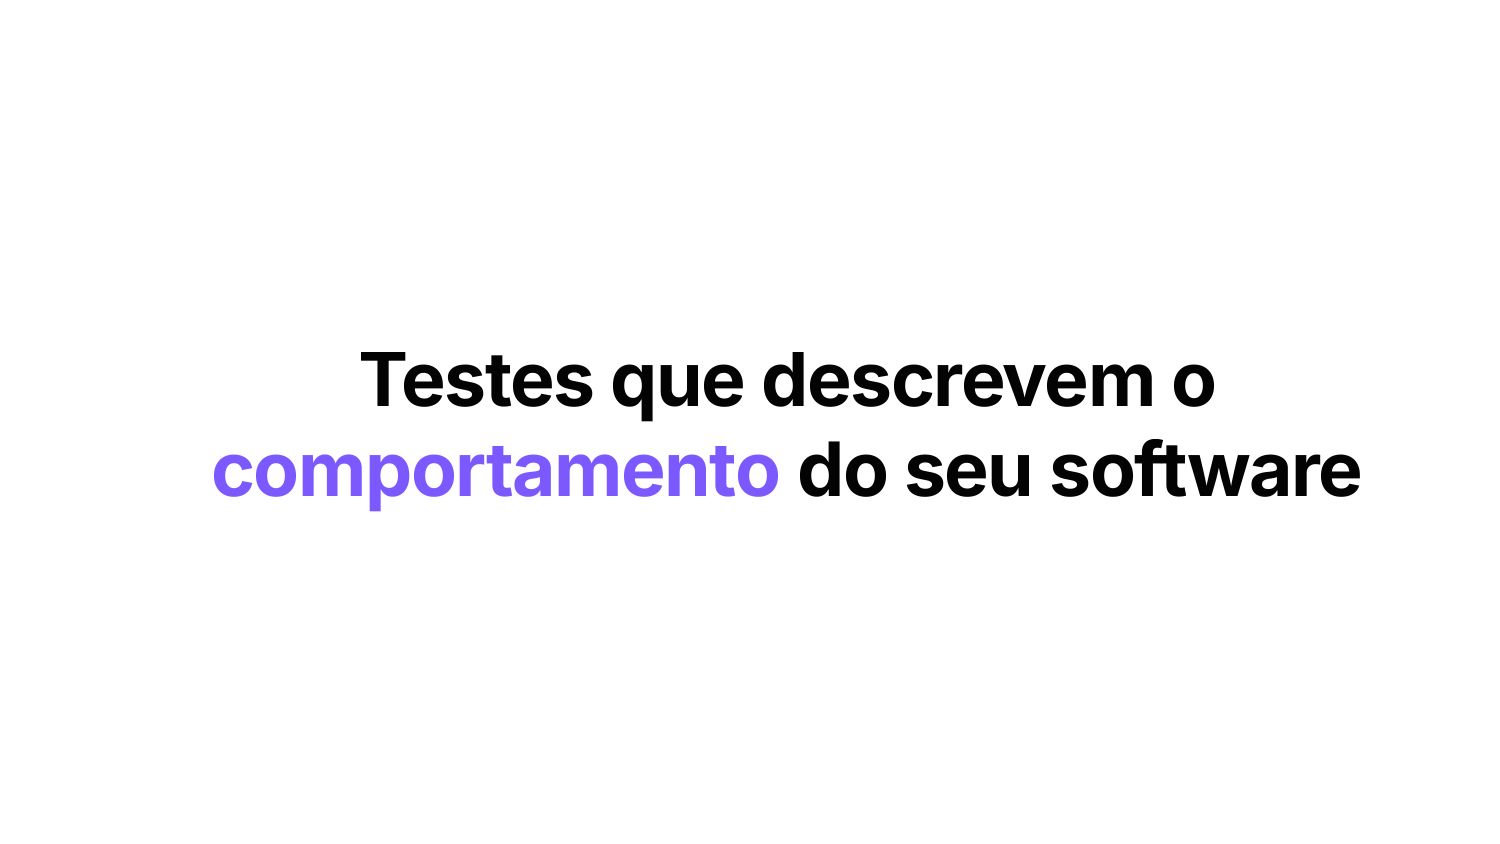

Behavior Driven Development
Testes que descrevem o comportamento do seu software